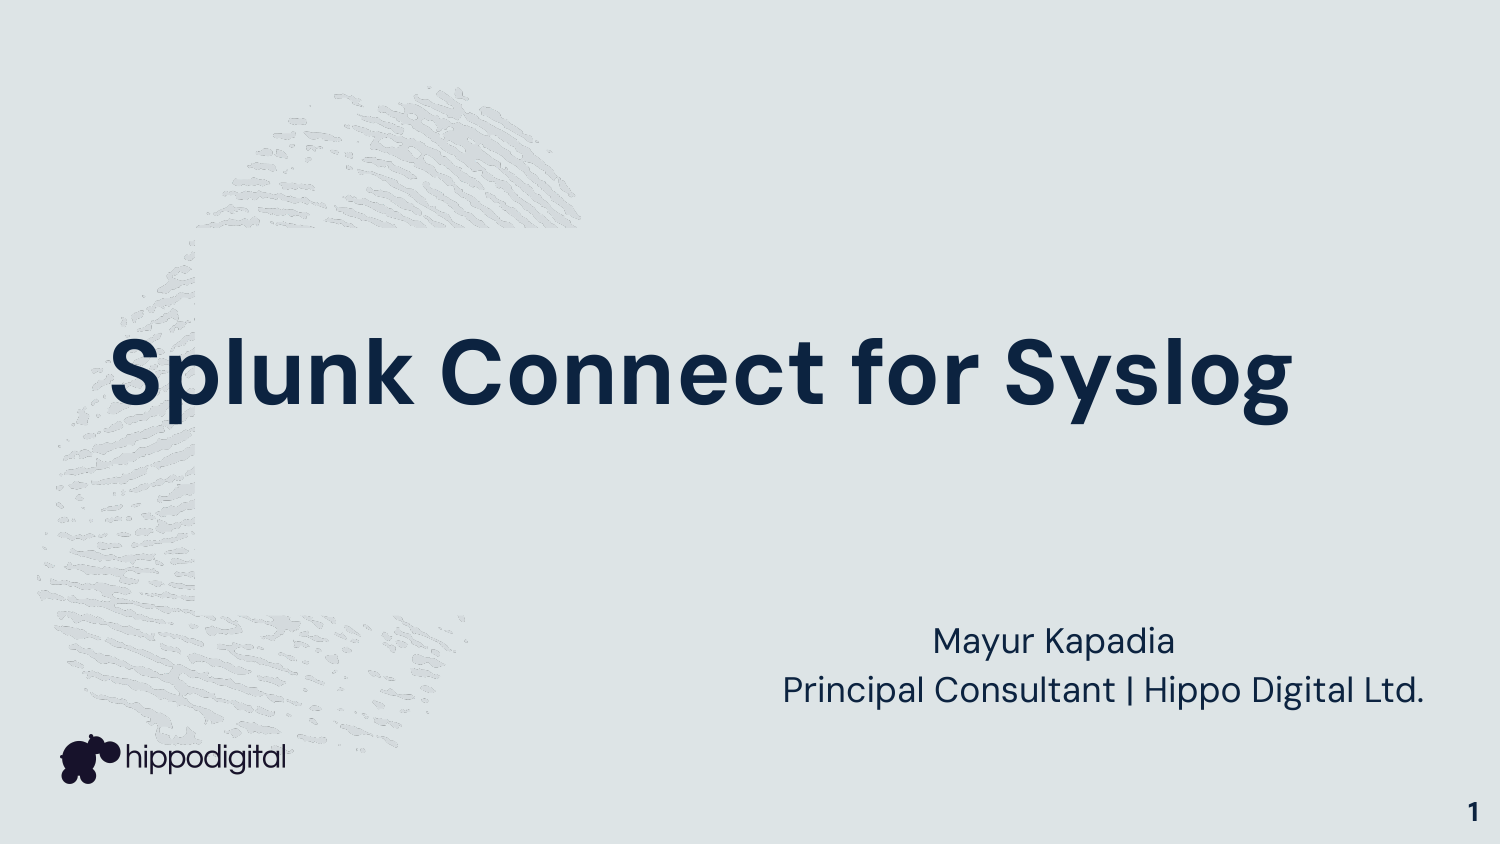

# Splunk Connect for Syslog

                                                                               	Mayur Kapadia
					Principal Consultant | Hippo Digital Ltd.
1